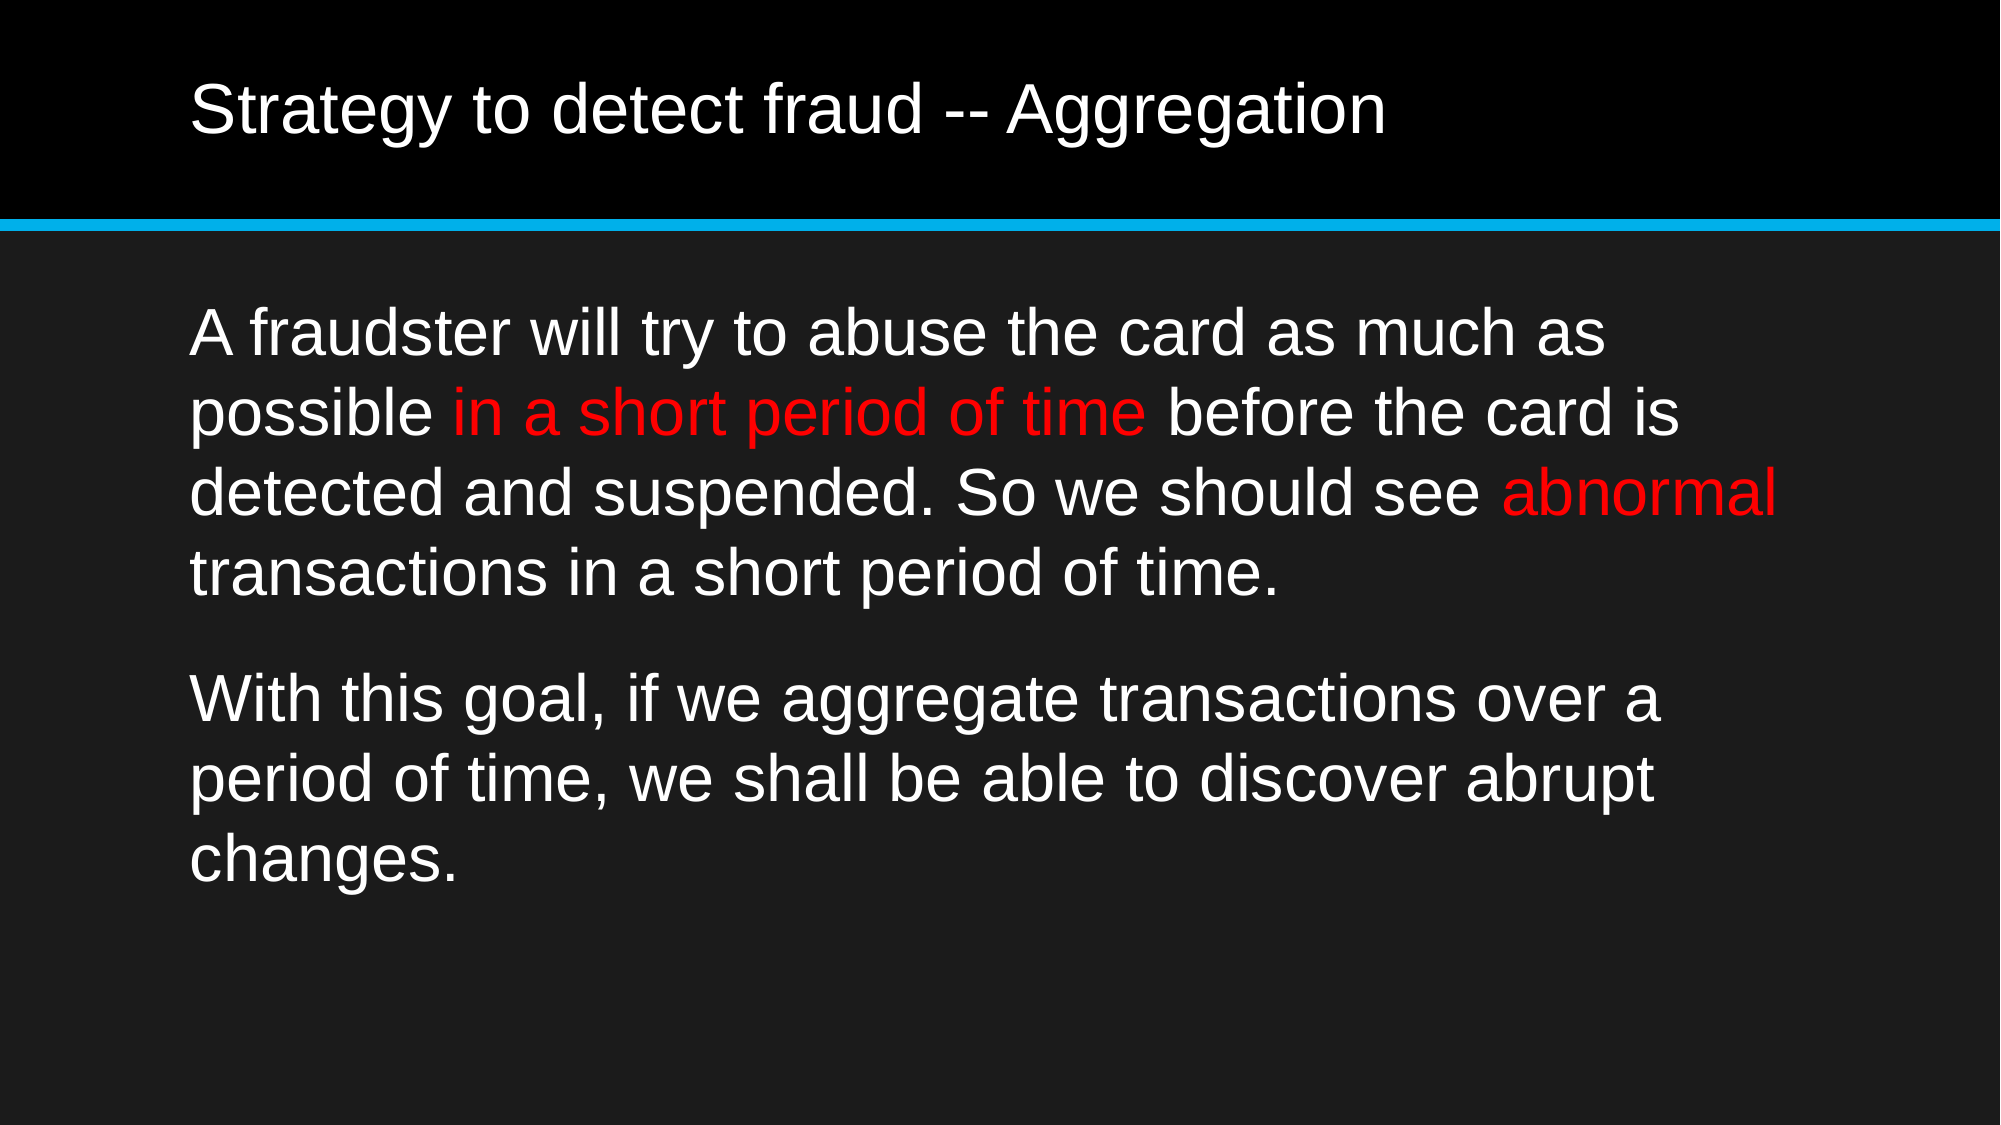

# Strategy to detect fraud -- Aggregation
A fraudster will try to abuse the card as much as possible in a short period of time before the card is detected and suspended. So we should see abnormal transactions in a short period of time.
With this goal, if we aggregate transactions over a period of time, we shall be able to discover abrupt changes.